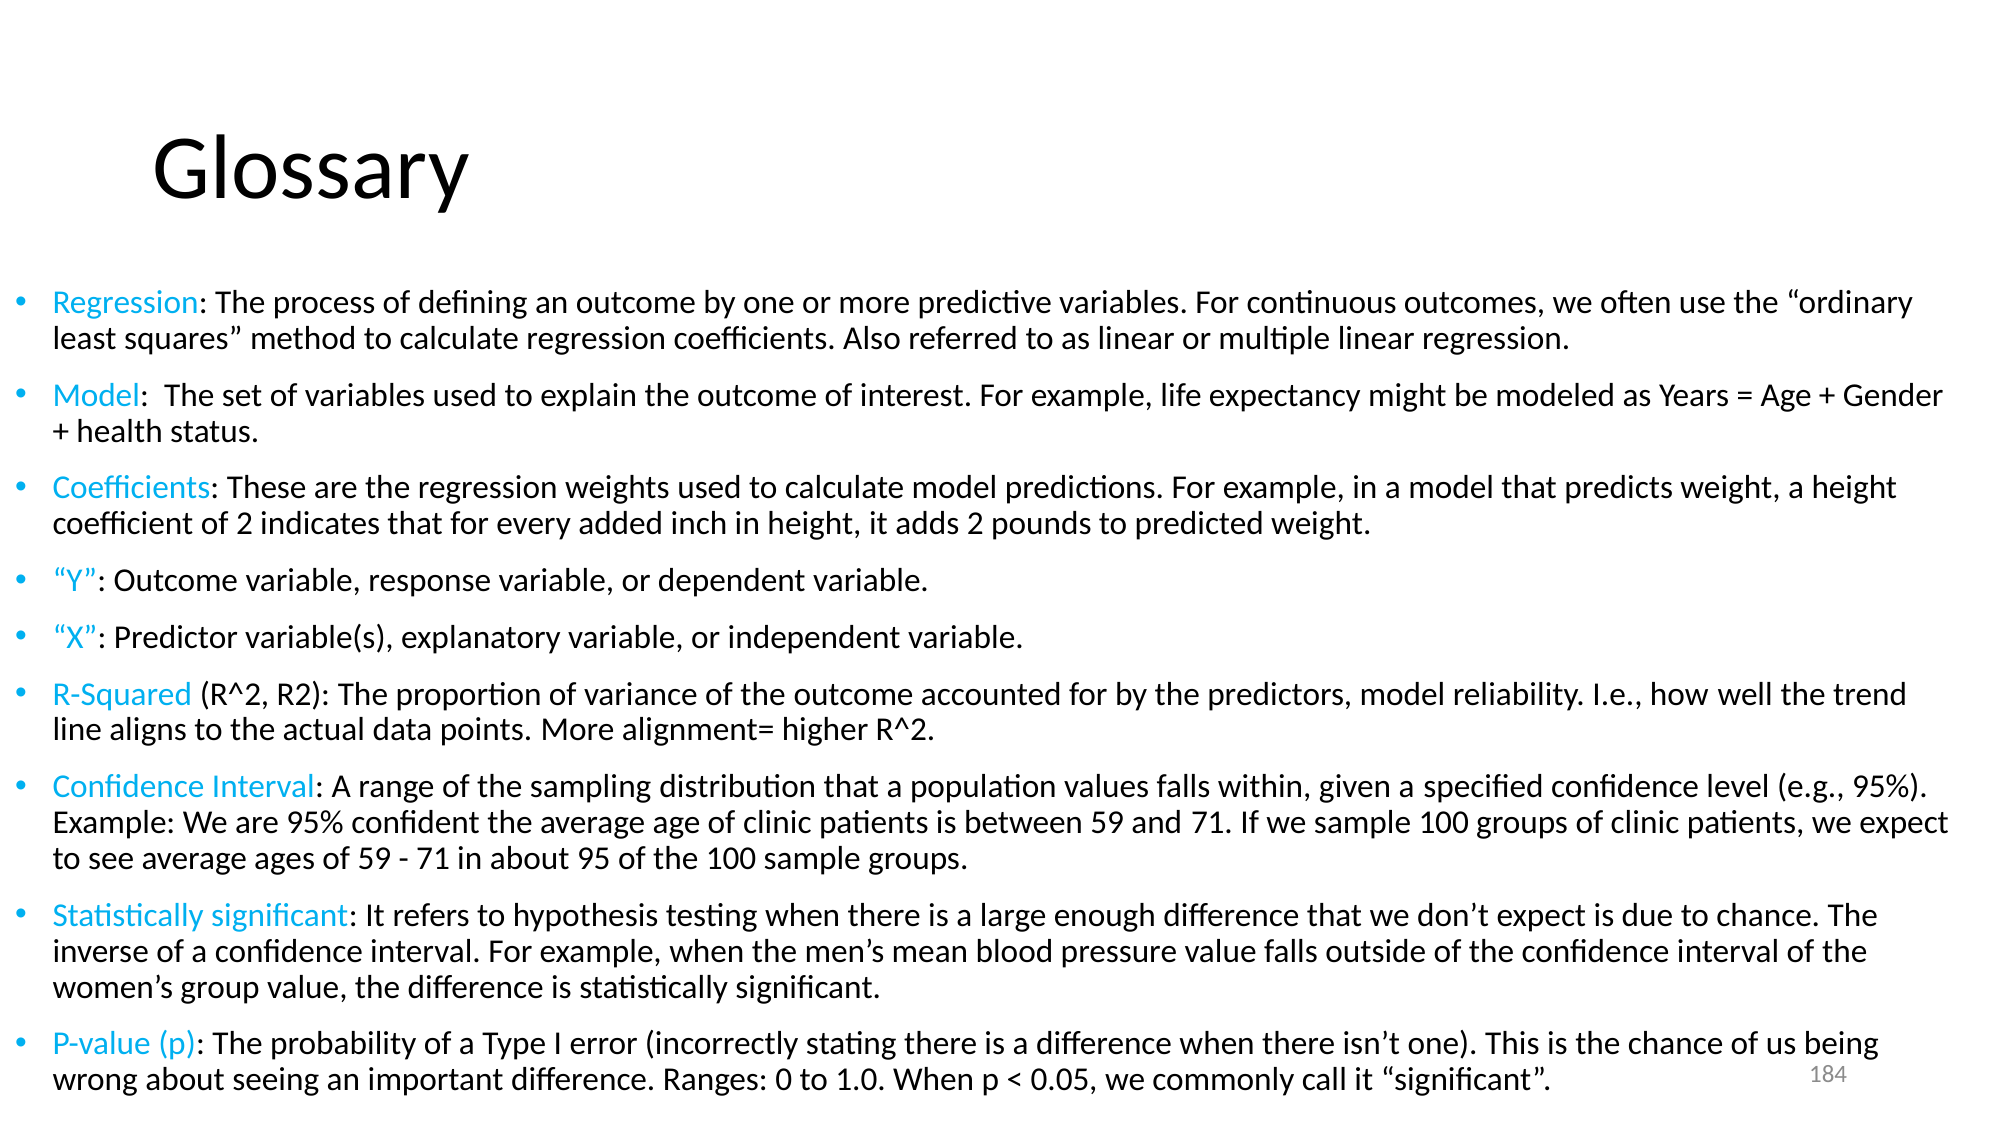

# Glossary
Regression: The process of defining an outcome by one or more predictive variables. For continuous outcomes, we often use the “ordinary least squares” method to calculate regression coefficients. Also referred to as linear or multiple linear regression.
Model:  The set of variables used to explain the outcome of interest. For example, life expectancy might be modeled as Years = Age + Gender + health status.
Coefficients: These are the regression weights used to calculate model predictions. For example, in a model that predicts weight, a height coefficient of 2 indicates that for every added inch in height, it adds 2 pounds to predicted weight.
“Y”: Outcome variable, response variable, or dependent variable.
“X”: Predictor variable(s), explanatory variable, or independent variable.
R-Squared (R^2, R2): The proportion of variance of the outcome accounted for by the predictors, model reliability. I.e., how well the trend line aligns to the actual data points.​ More alignment= higher R^2.
Confidence Interval: A range of the sampling distribution that a population values falls within, given a specified confidence level (e.g., 95%). Example: We are 95% confident the average age of clinic patients is between 59 and 71. If we sample 100 groups of clinic patients, we expect to see average ages of 59 - 71 in about 95 of the 100 sample groups.
Statistically significant: It refers to hypothesis testing when there is a large enough difference that we don’t expect is due to chance. The inverse of a confidence interval. For example, when the men’s mean blood pressure value falls outside of the confidence interval of the women’s group value, the difference is statistically significant.
P-value (p): The probability of a Type I error (incorrectly stating there is a difference when there isn’t one). This is the chance of us being wrong about seeing an important difference. Ranges: 0 to 1.0. When p < 0.05, we commonly call it “significant”.
184